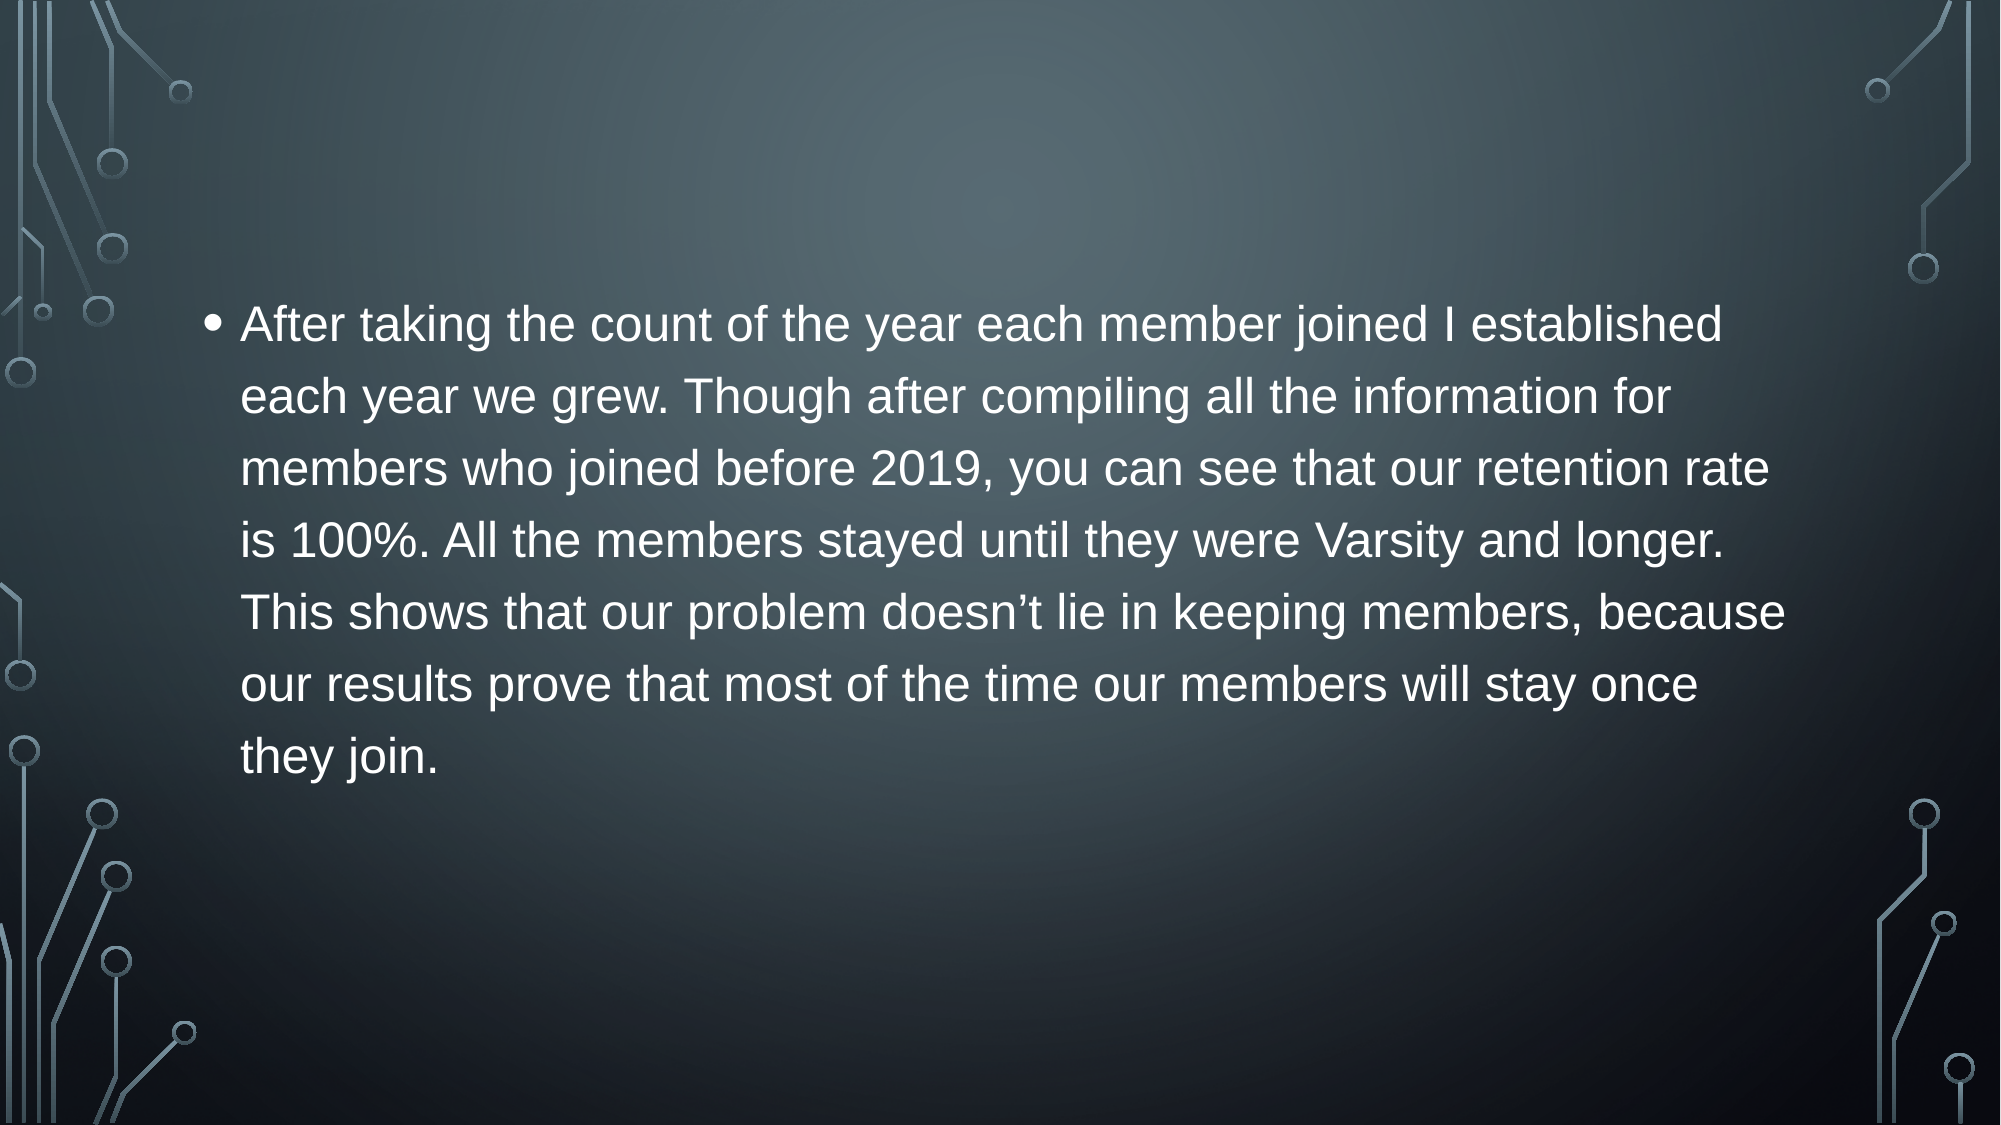

After taking the count of the year each member joined I established each year we grew. Though after compiling all the information for members who joined before 2019, you can see that our retention rate is 100%. All the members stayed until they were Varsity and longer. This shows that our problem doesn’t lie in keeping members, because our results prove that most of the time our members will stay once they join.